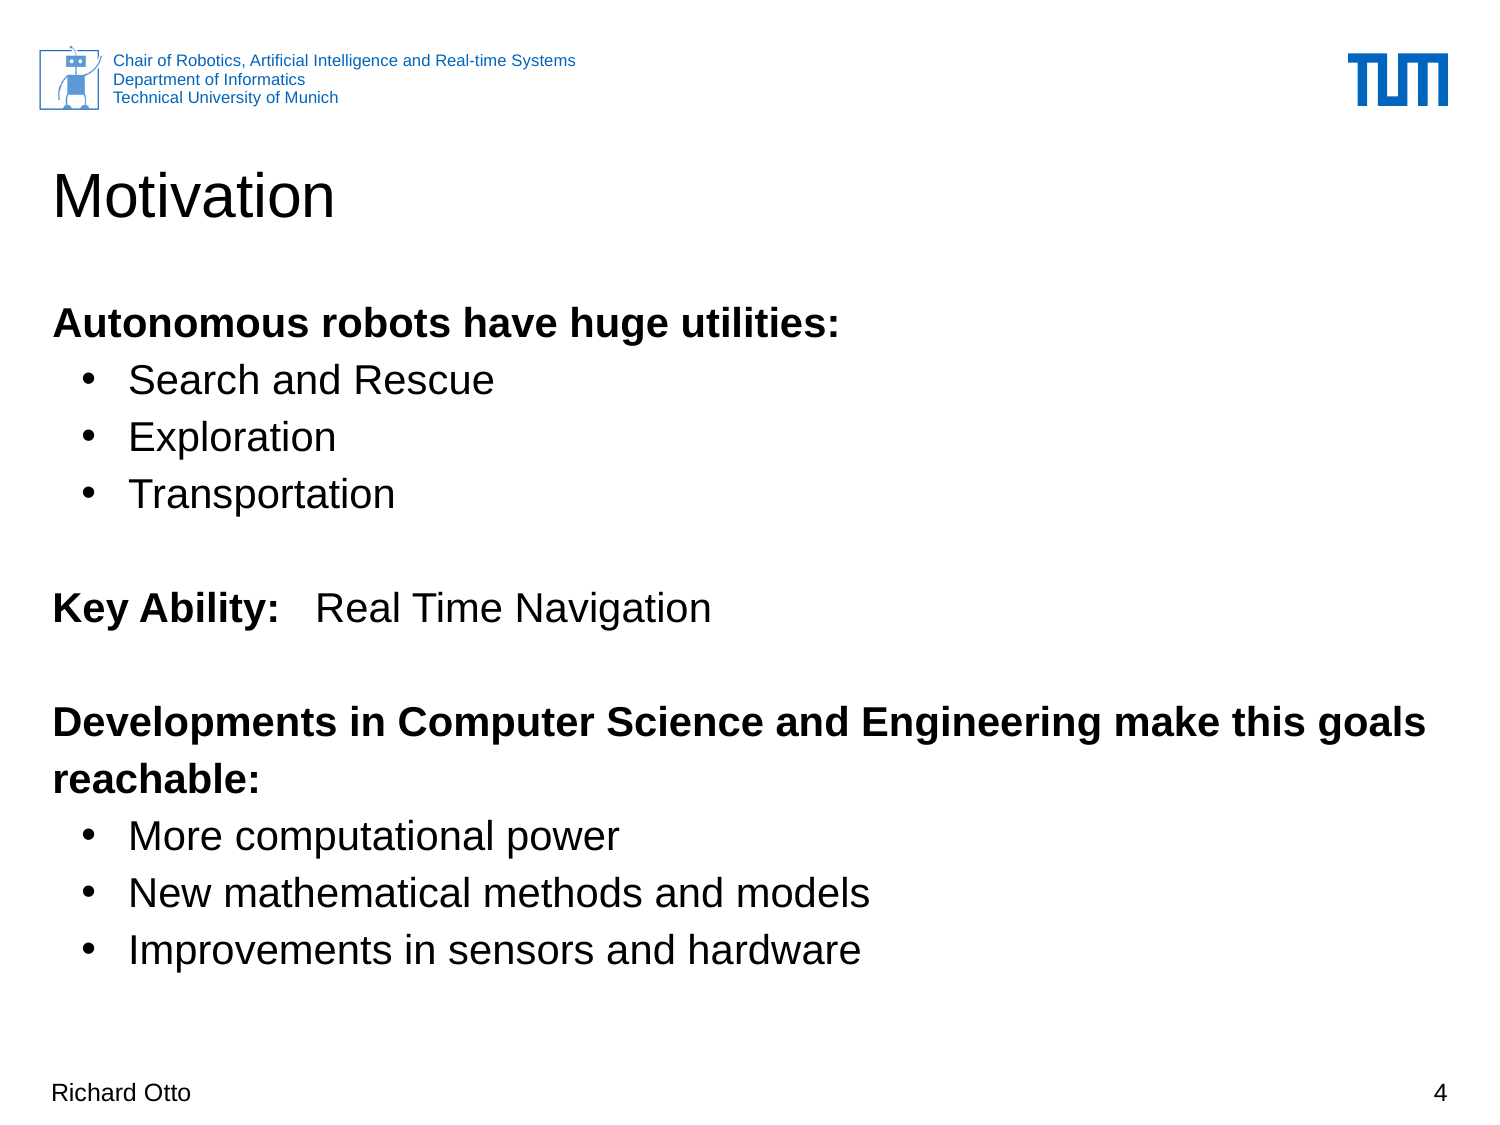

# Motivation
Autonomous robots have huge utilities:
Search and Rescue
Exploration
Transportation

Key Ability:   Real Time Navigation

Developments in Computer Science and Engineering make this goals reachable:
More computational power
New mathematical methods and models
Improvements in sensors and hardware
Richard Otto
4